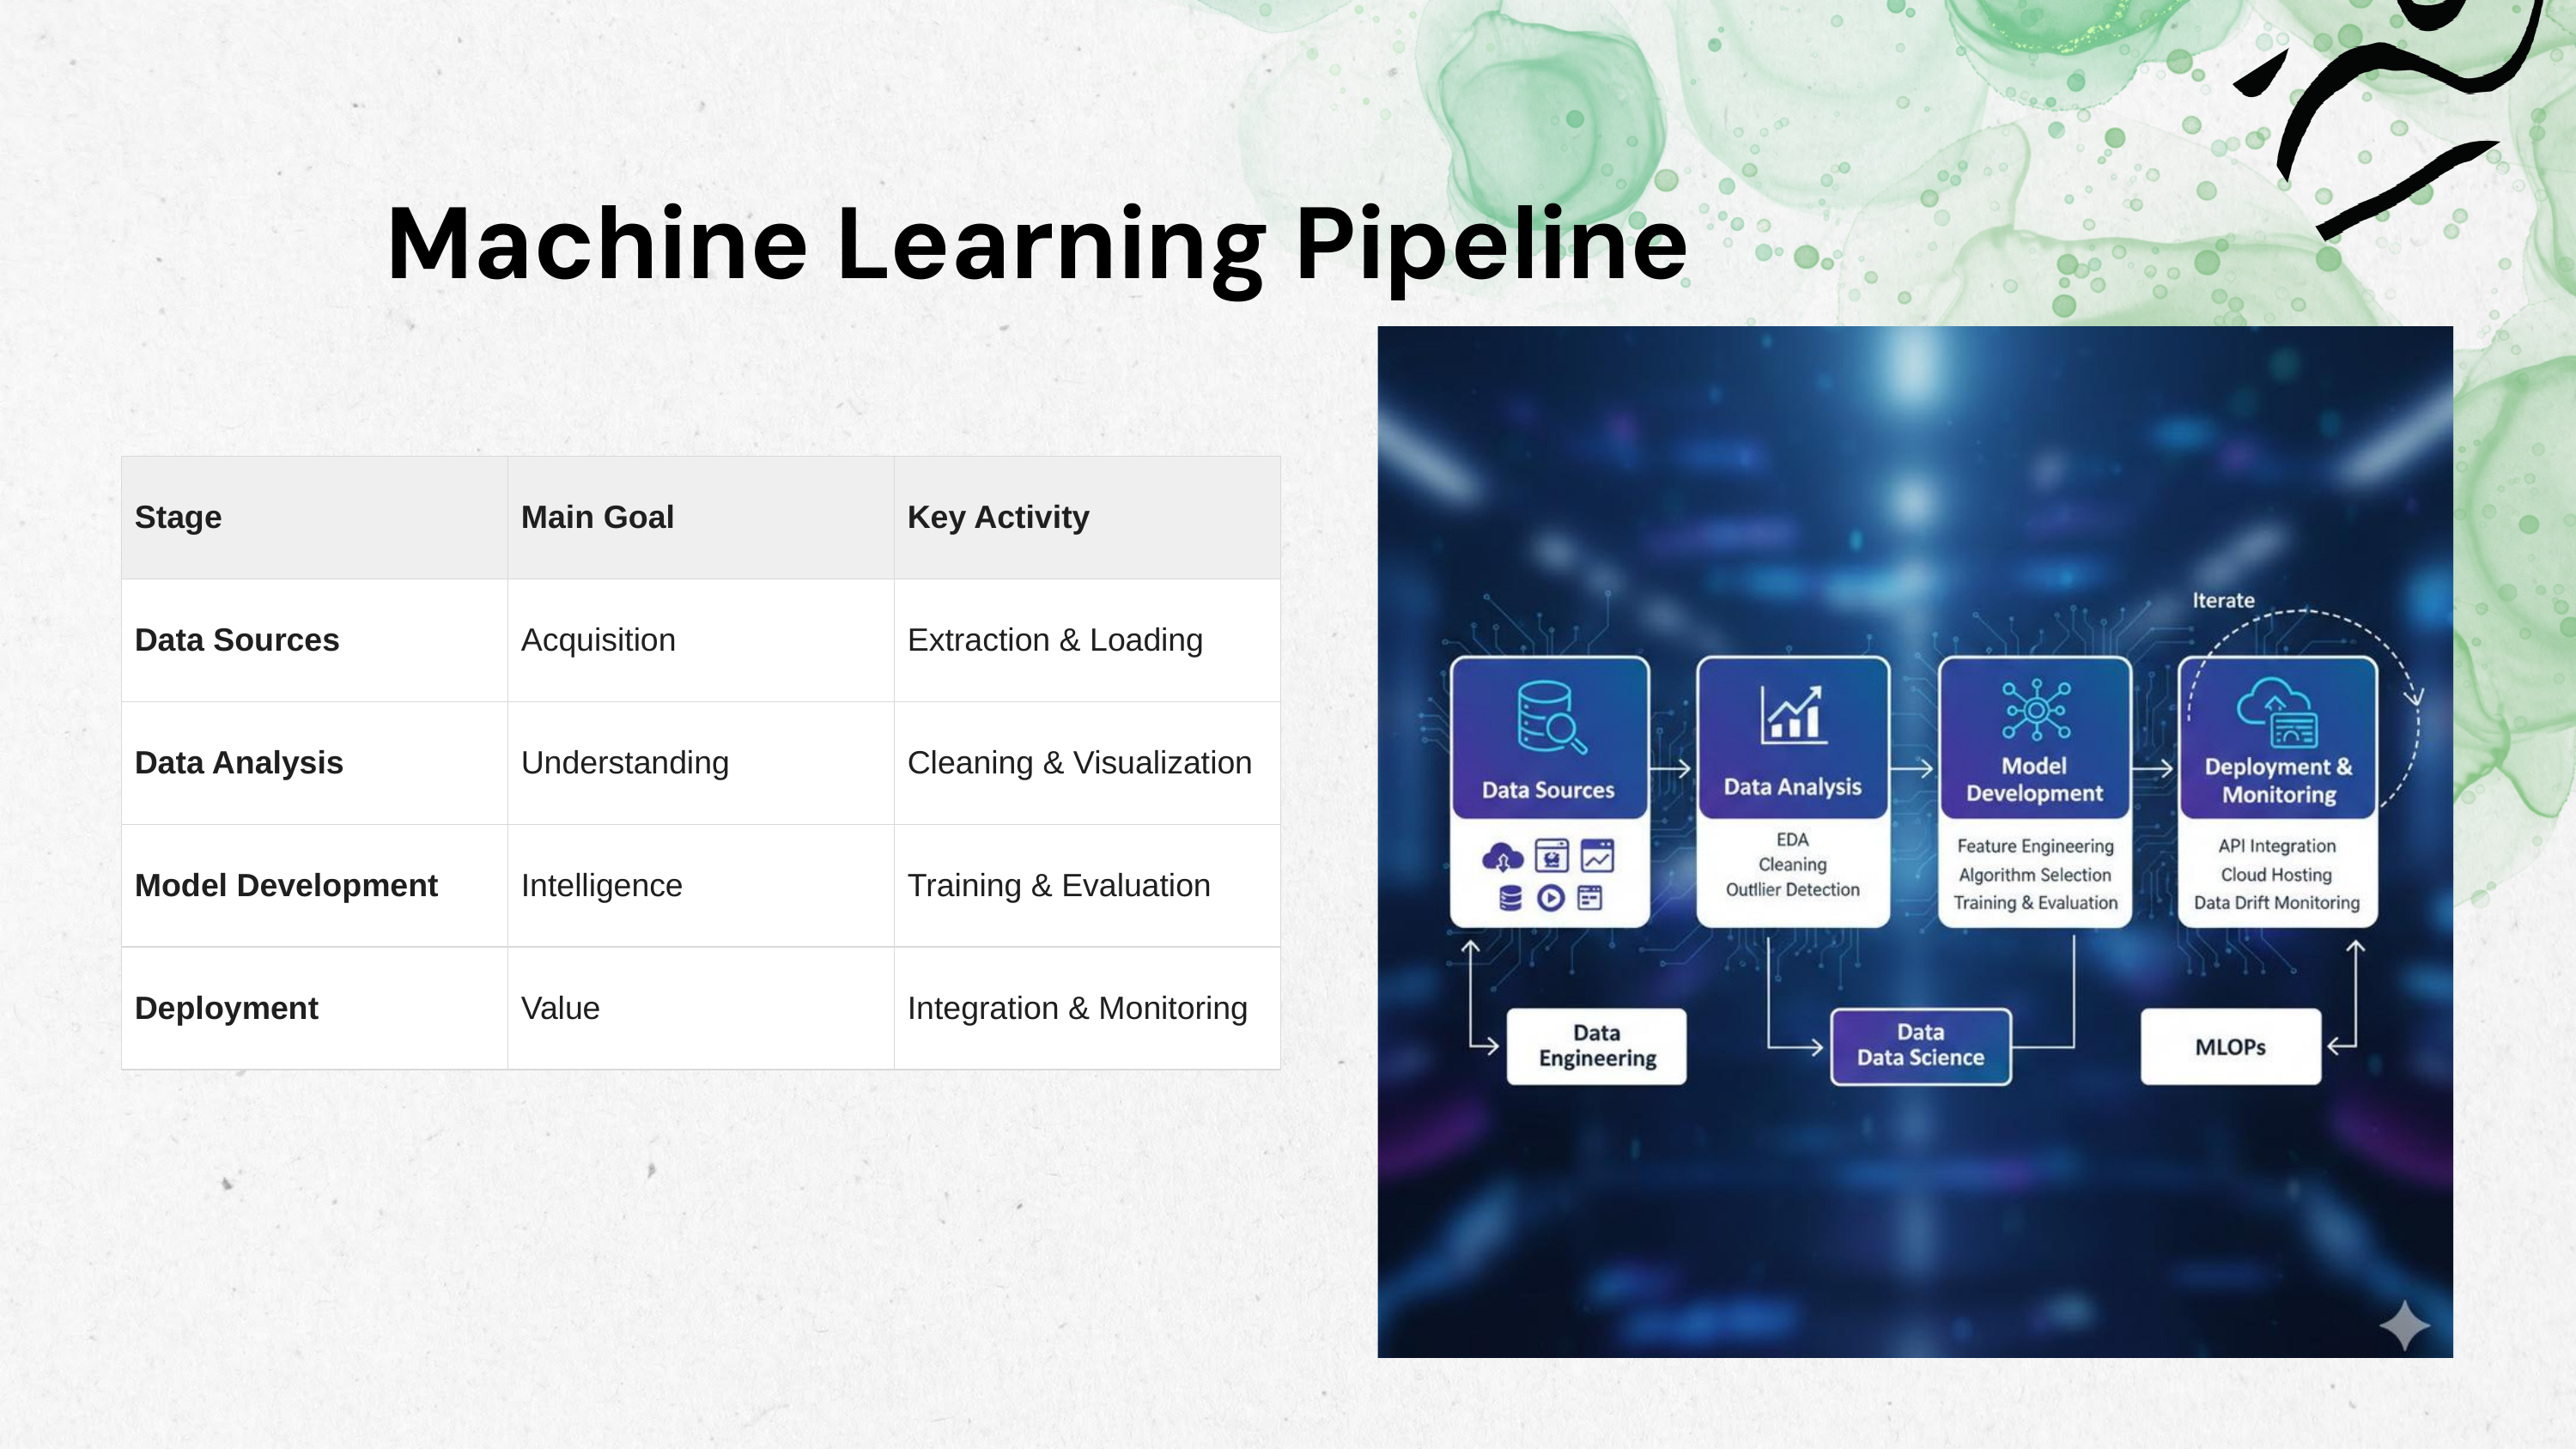

Machine Learning Pipeline

| Stage | Main Goal | Key Activity |
| --- | --- | --- |
| Data Sources | Acquisition | Extraction & Loading |
| Data Analysis | Understanding | Cleaning & Visualization |
| Model Development | Intelligence | Training & Evaluation |
| Deployment | Value | Integration & Monitoring |